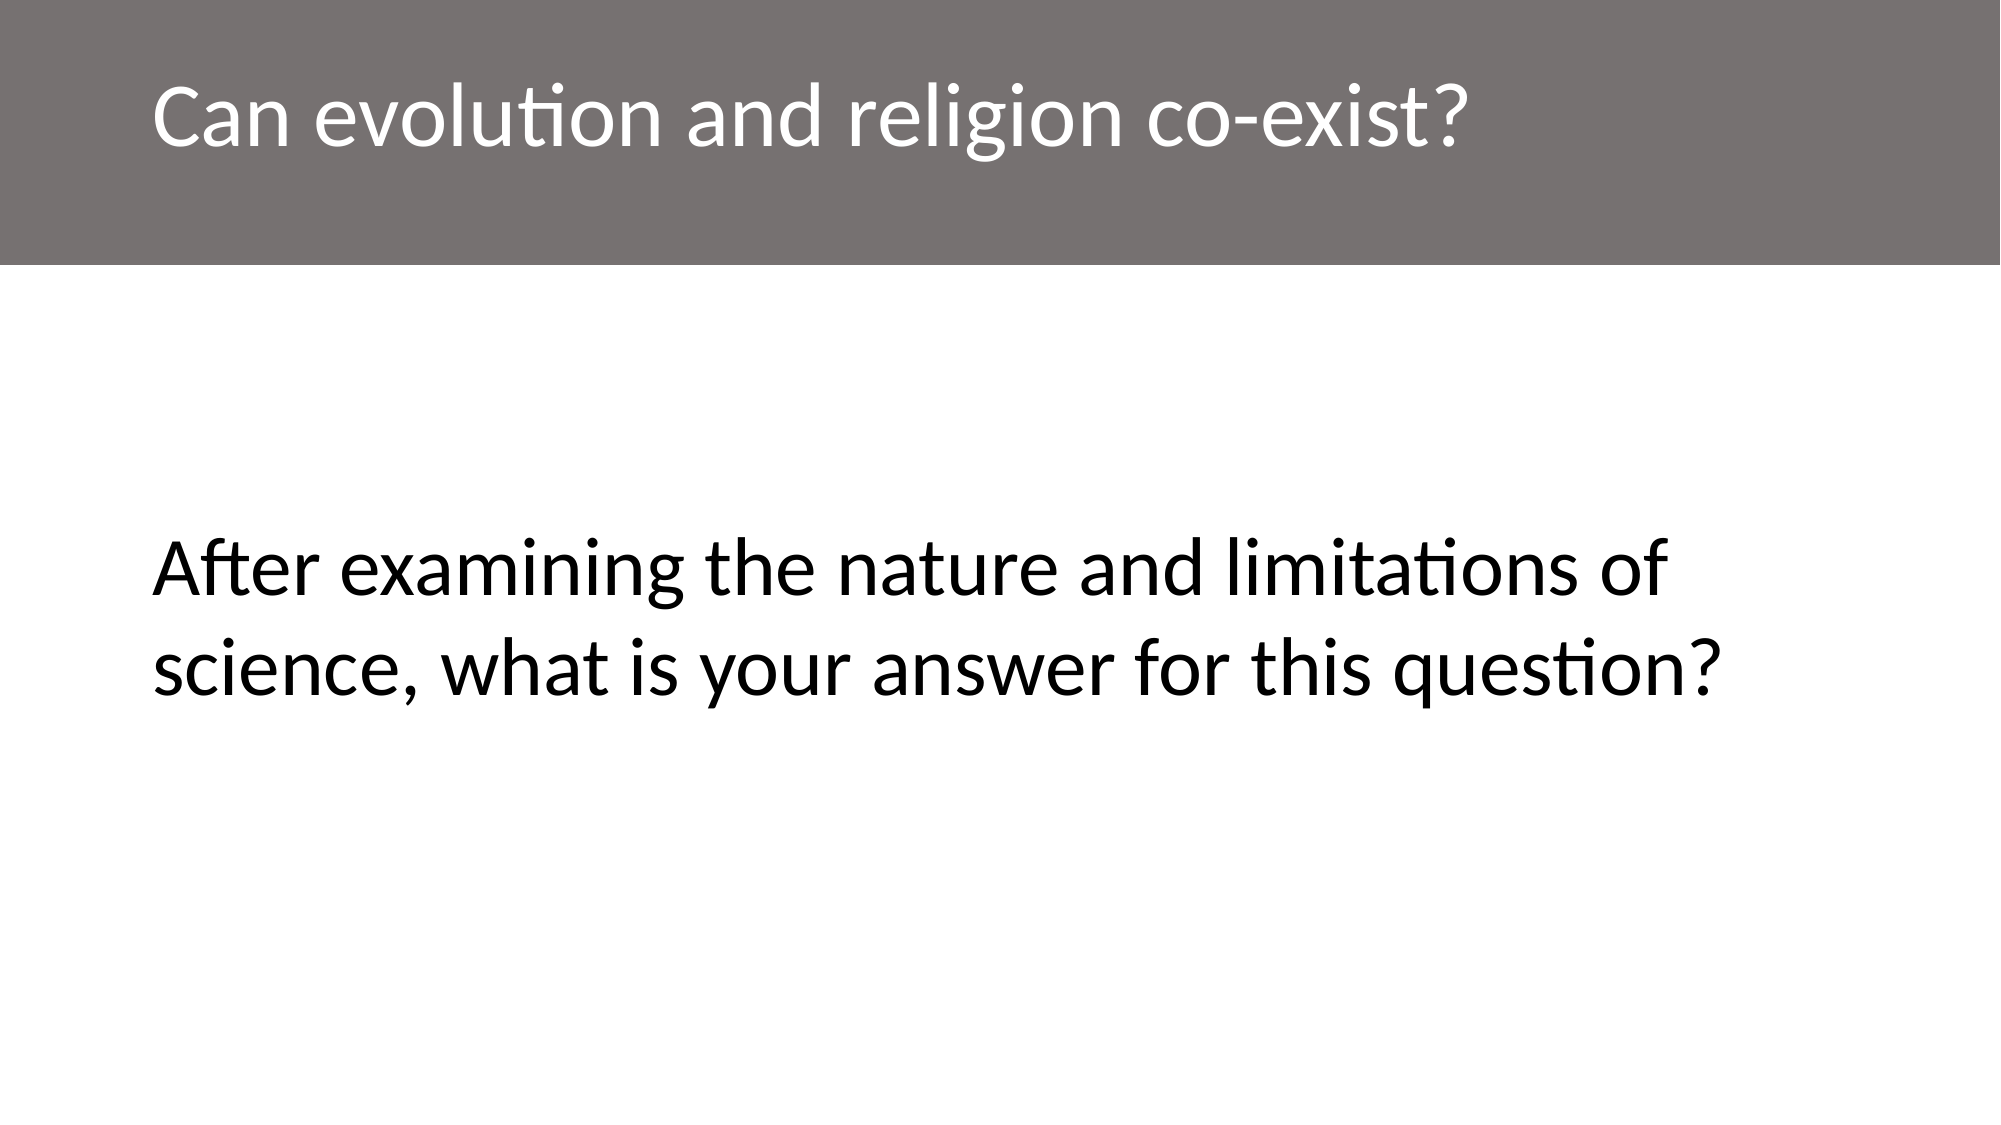

Can evolution and religion co-exist?
After examining the nature and limitations of science, what is your answer for this question?